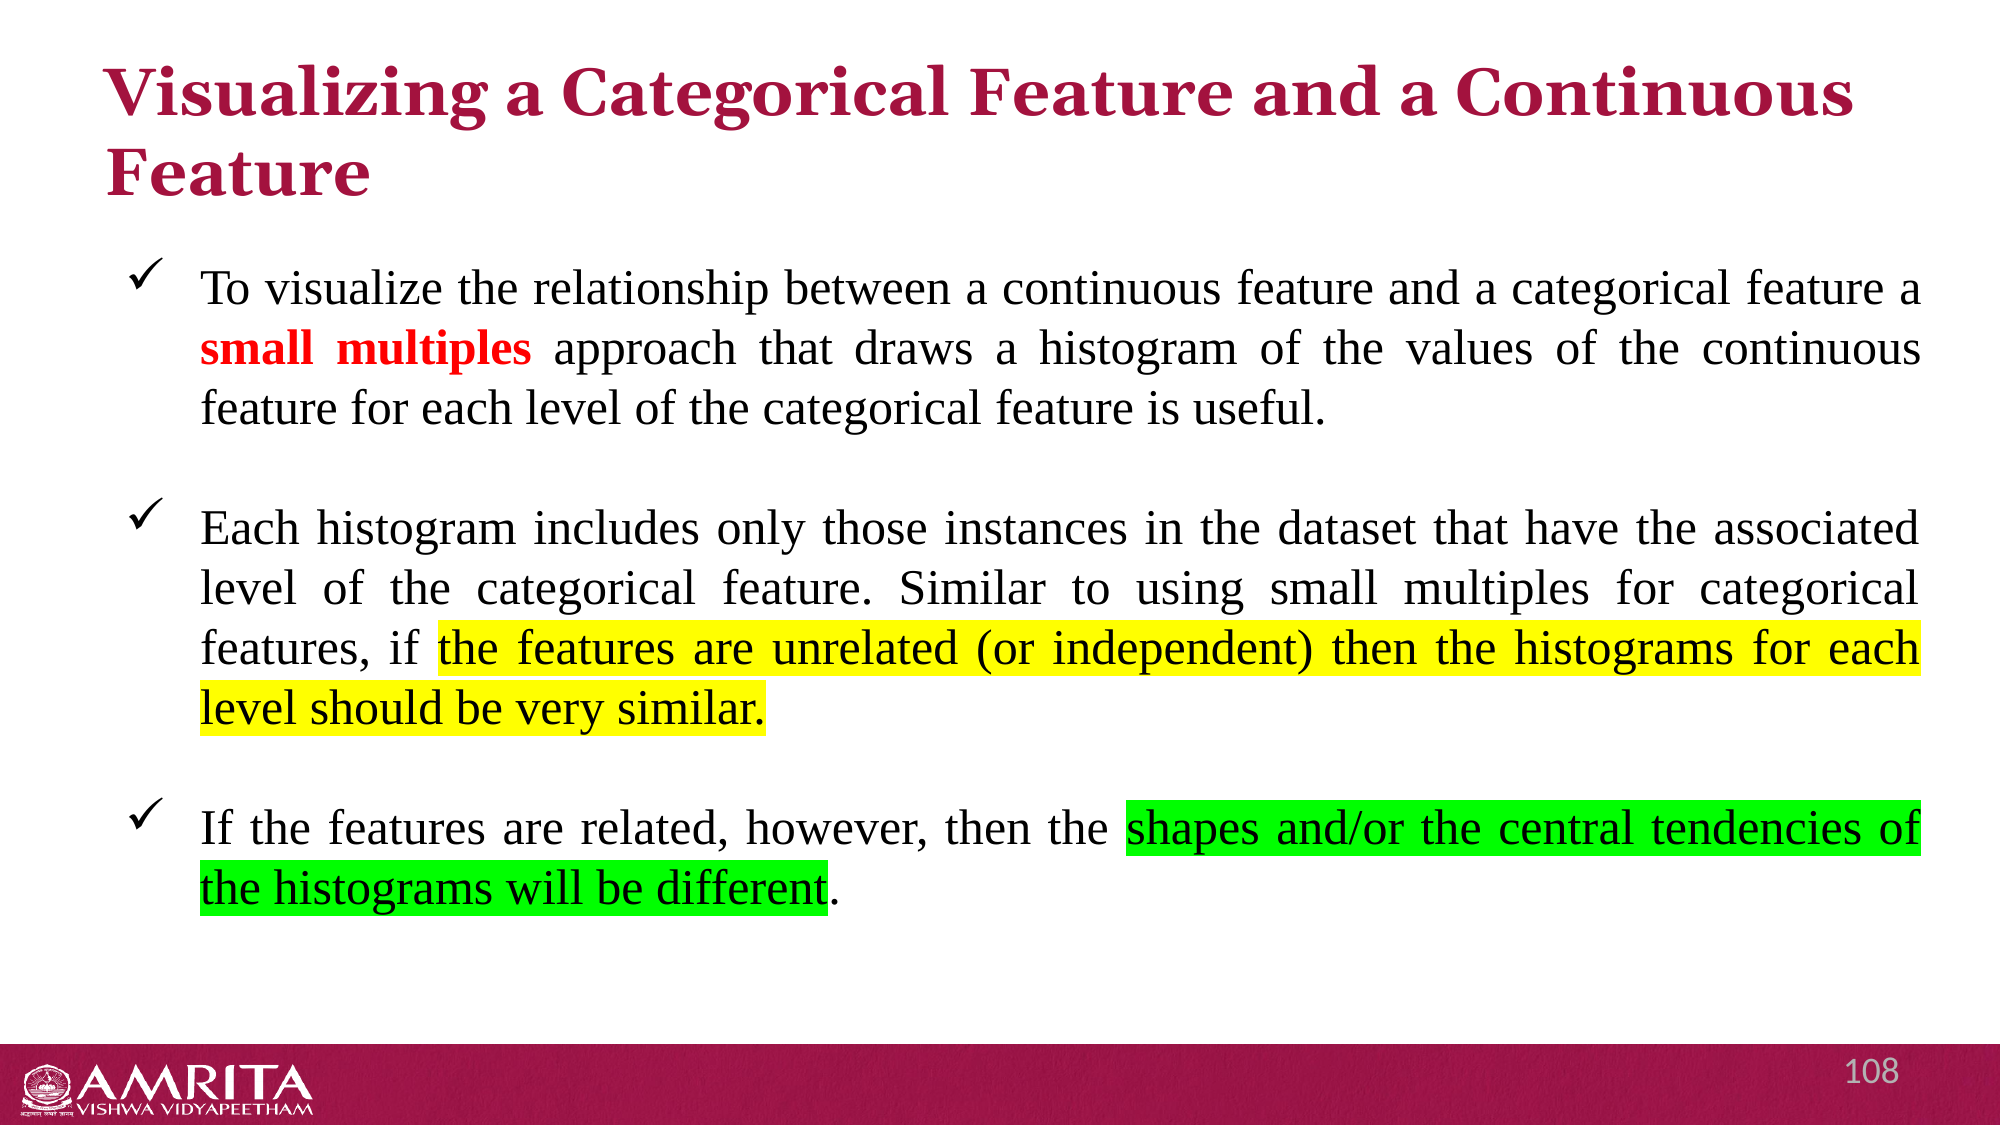

# Visualizing a Categorical Feature and a Continuous Feature
To visualize the relationship between a continuous feature and a categorical feature a small multiples approach that draws a histogram of the values of the continuous feature for each level of the categorical feature is useful.

Each histogram includes only those instances in the dataset that have the associated level of the categorical feature. Similar to using small multiples for categorical features, if the features are unrelated (or independent) then the histograms for each level should be very similar.

If the features are related, however, then the shapes and/or the central tendencies of the histograms will be different.
108